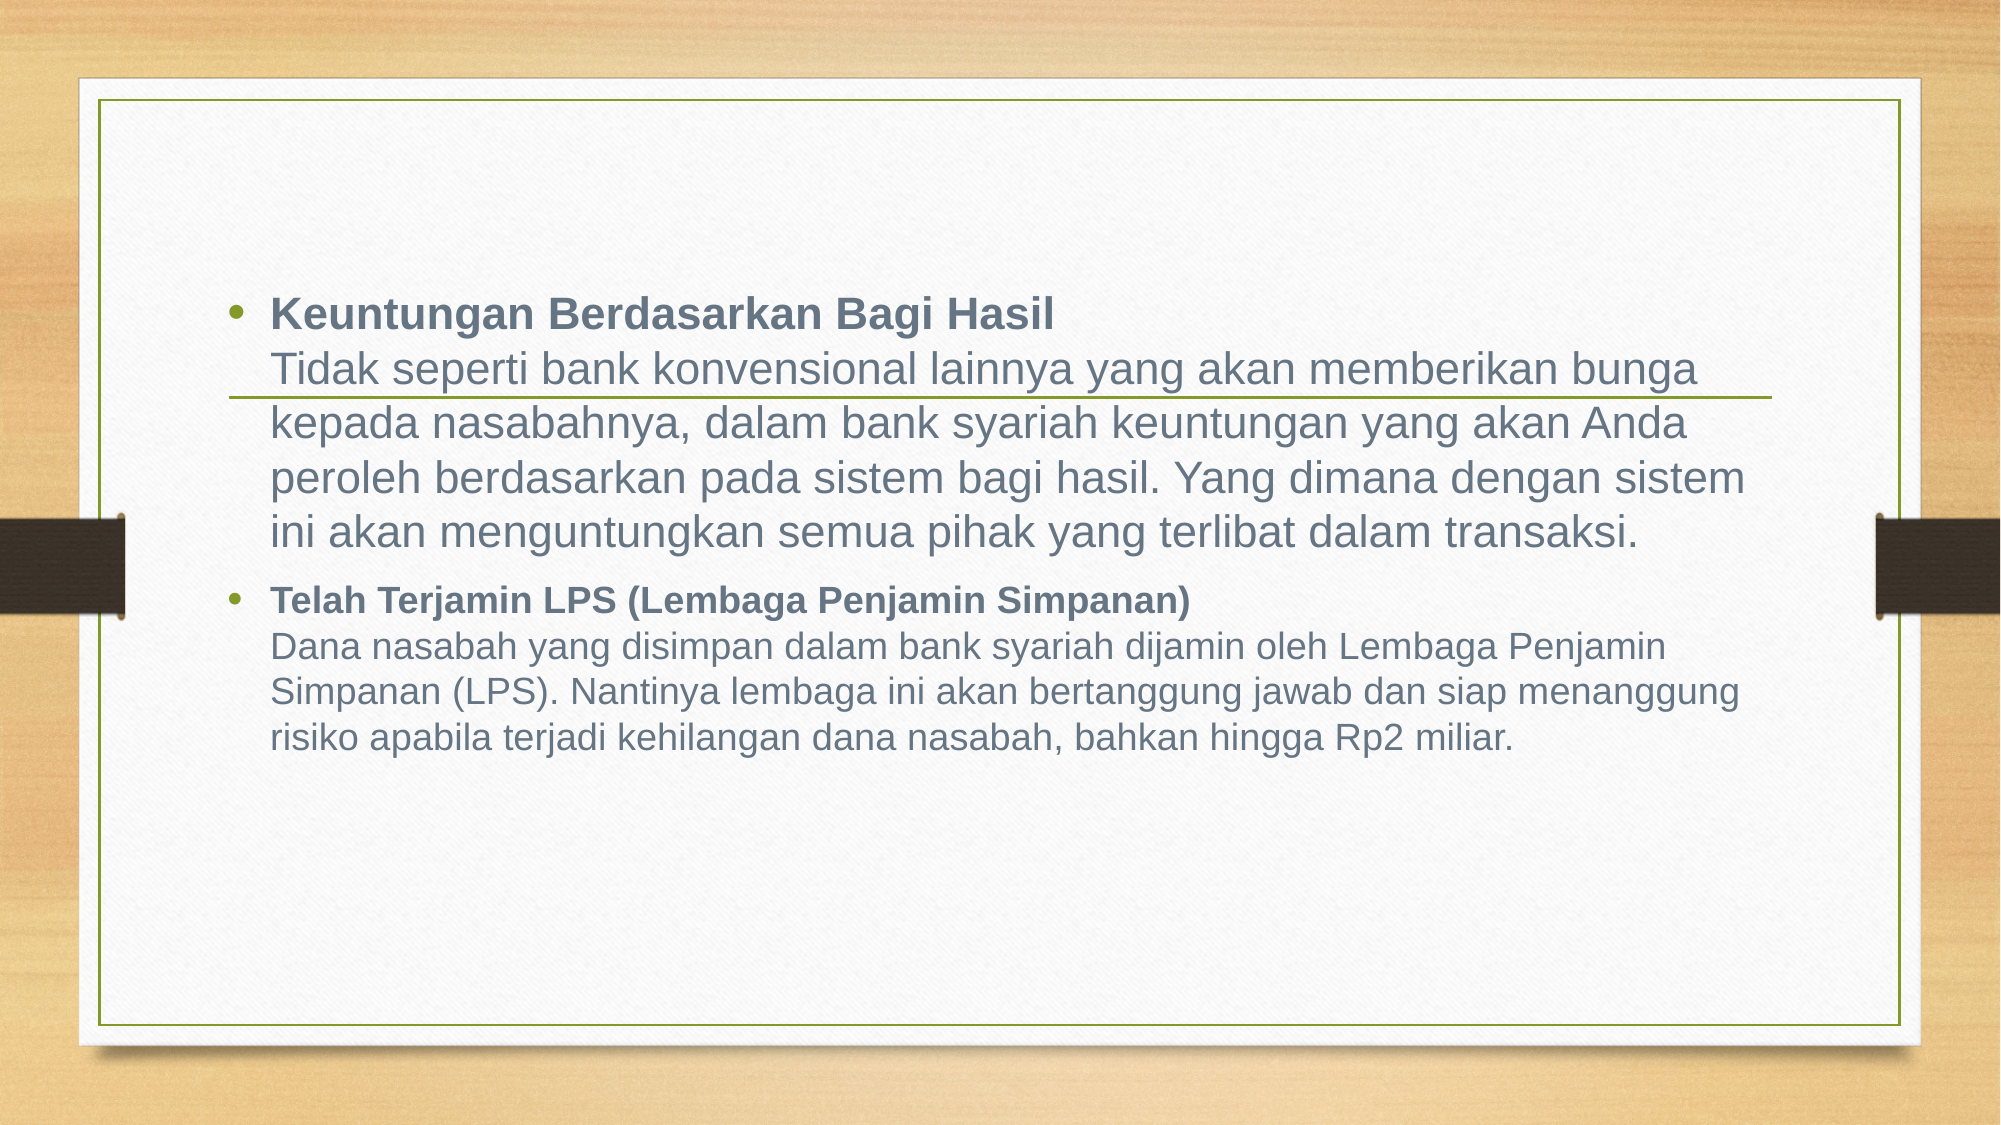

#
Keuntungan Berdasarkan Bagi Hasil
Tidak seperti bank konvensional lainnya yang akan memberikan bunga kepada nasabahnya, dalam bank syariah keuntungan yang akan Anda peroleh berdasarkan pada sistem bagi hasil. Yang dimana dengan sistem ini akan menguntungkan semua pihak yang terlibat dalam transaksi.
Telah Terjamin LPS (Lembaga Penjamin Simpanan)
Dana nasabah yang disimpan dalam bank syariah dijamin oleh Lembaga Penjamin Simpanan (LPS). Nantinya lembaga ini akan bertanggung jawab dan siap menanggung risiko apabila terjadi kehilangan dana nasabah, bahkan hingga Rp2 miliar.